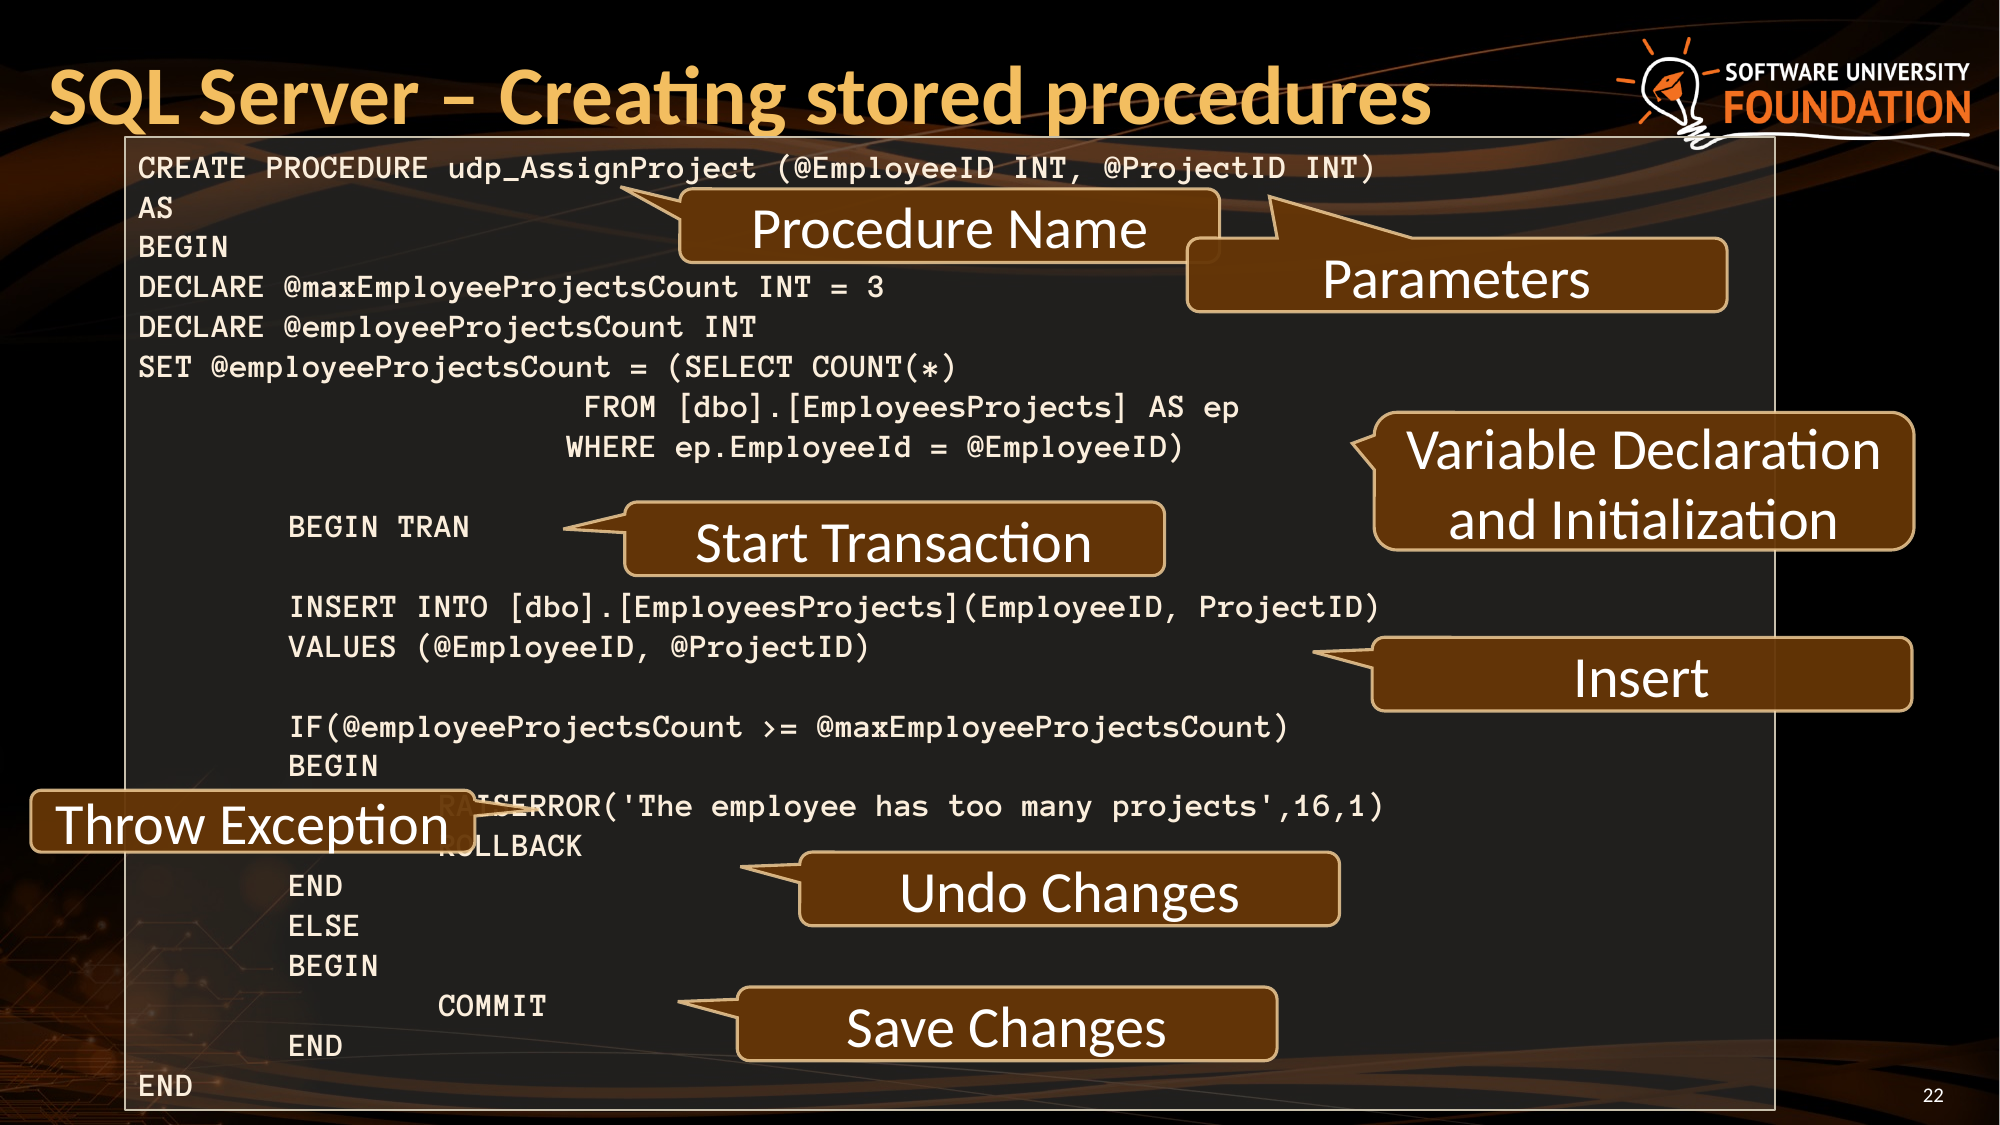

# SQL Server – Creating stored procedures
CREATE PROCEDURE udp_AssignProject (@EmployeeID INT, @ProjectID INT)
AS
BEGIN
DECLARE @maxEmployeeProjectsCount INT = 3
DECLARE @employeeProjectsCount INT
SET @employeeProjectsCount = (SELECT COUNT(*)
		        FROM [dbo].[EmployeesProjects] AS ep
		       WHERE ep.EmployeeId = @EmployeeID)

	BEGIN TRAN

	INSERT INTO [dbo].[EmployeesProjects](EmployeeID, ProjectID)
	VALUES (@EmployeeID, @ProjectID)

	IF(@employeeProjectsCount >= @maxEmployeeProjectsCount)
	BEGIN
		RAISERROR('The employee has too many projects',16,1)
		ROLLBACK
	END
	ELSE
	BEGIN
		COMMIT
	END
END
Procedure Name
Parameters
Variable Declaration and Initialization
Start Transaction
Insert
Throw Exception
Undo Changes
Save Changes
22